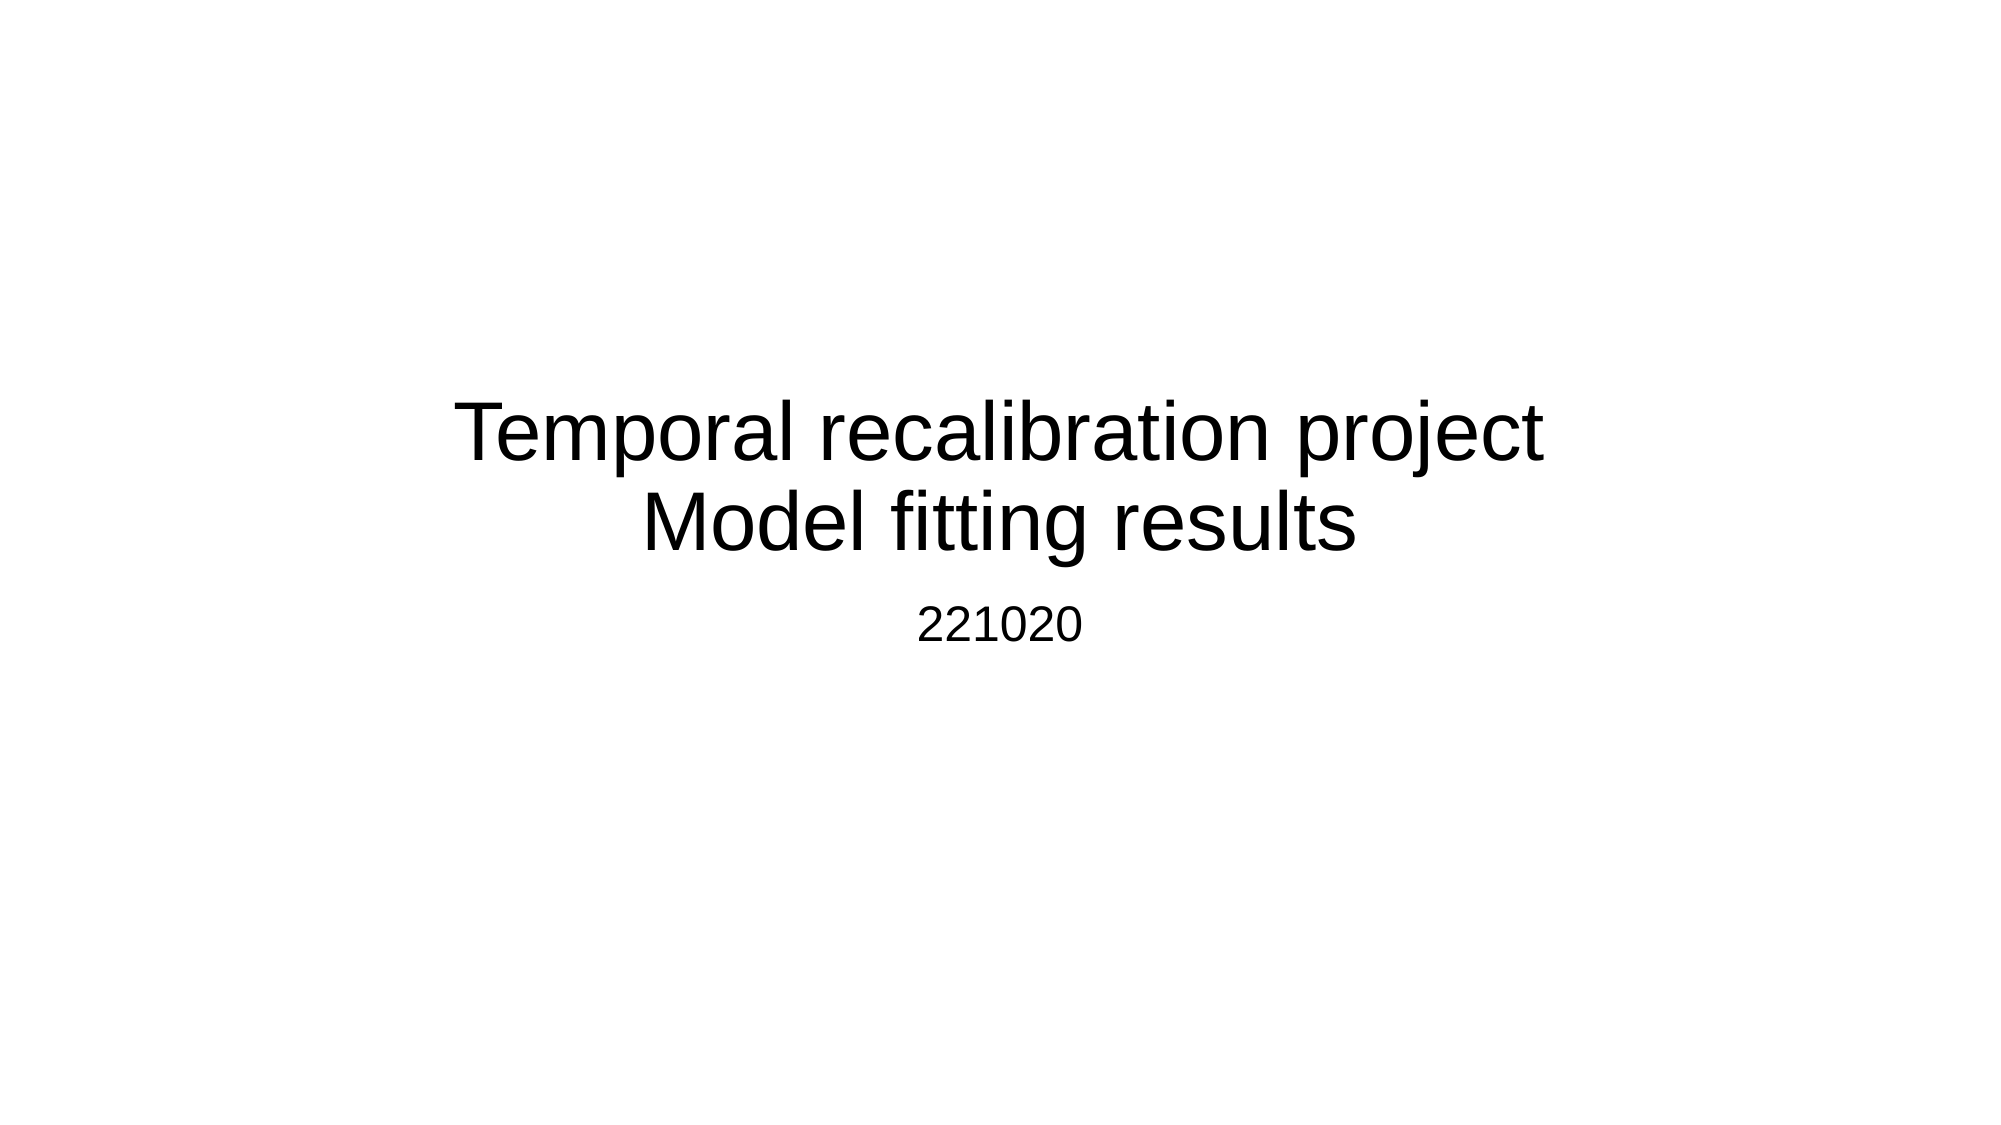

# Temporal recalibration project Model fitting results
221020